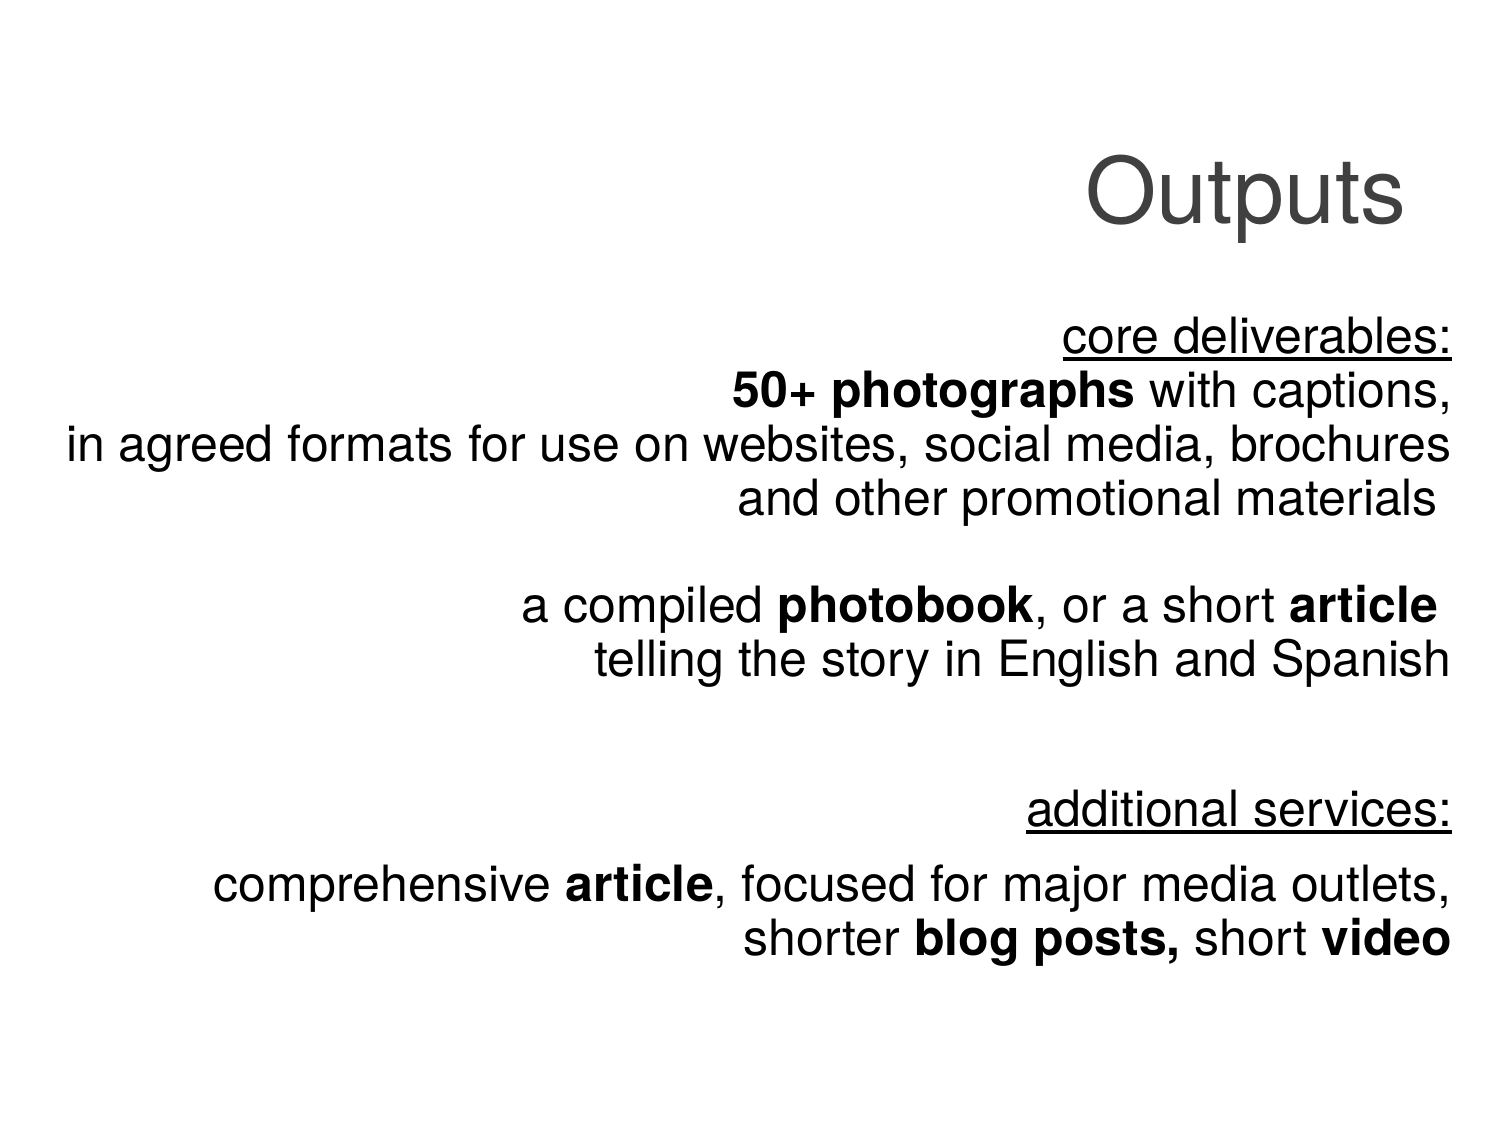

Outputs
core deliverables:
50+ photographs with captions,
in agreed formats for use on websites, social media, brochures and other promotional materials
a compiled photobook, or a short article
telling the story in English and Spanish

additional services:
comprehensive article, focused for major media outlets, shorter blog posts, short video